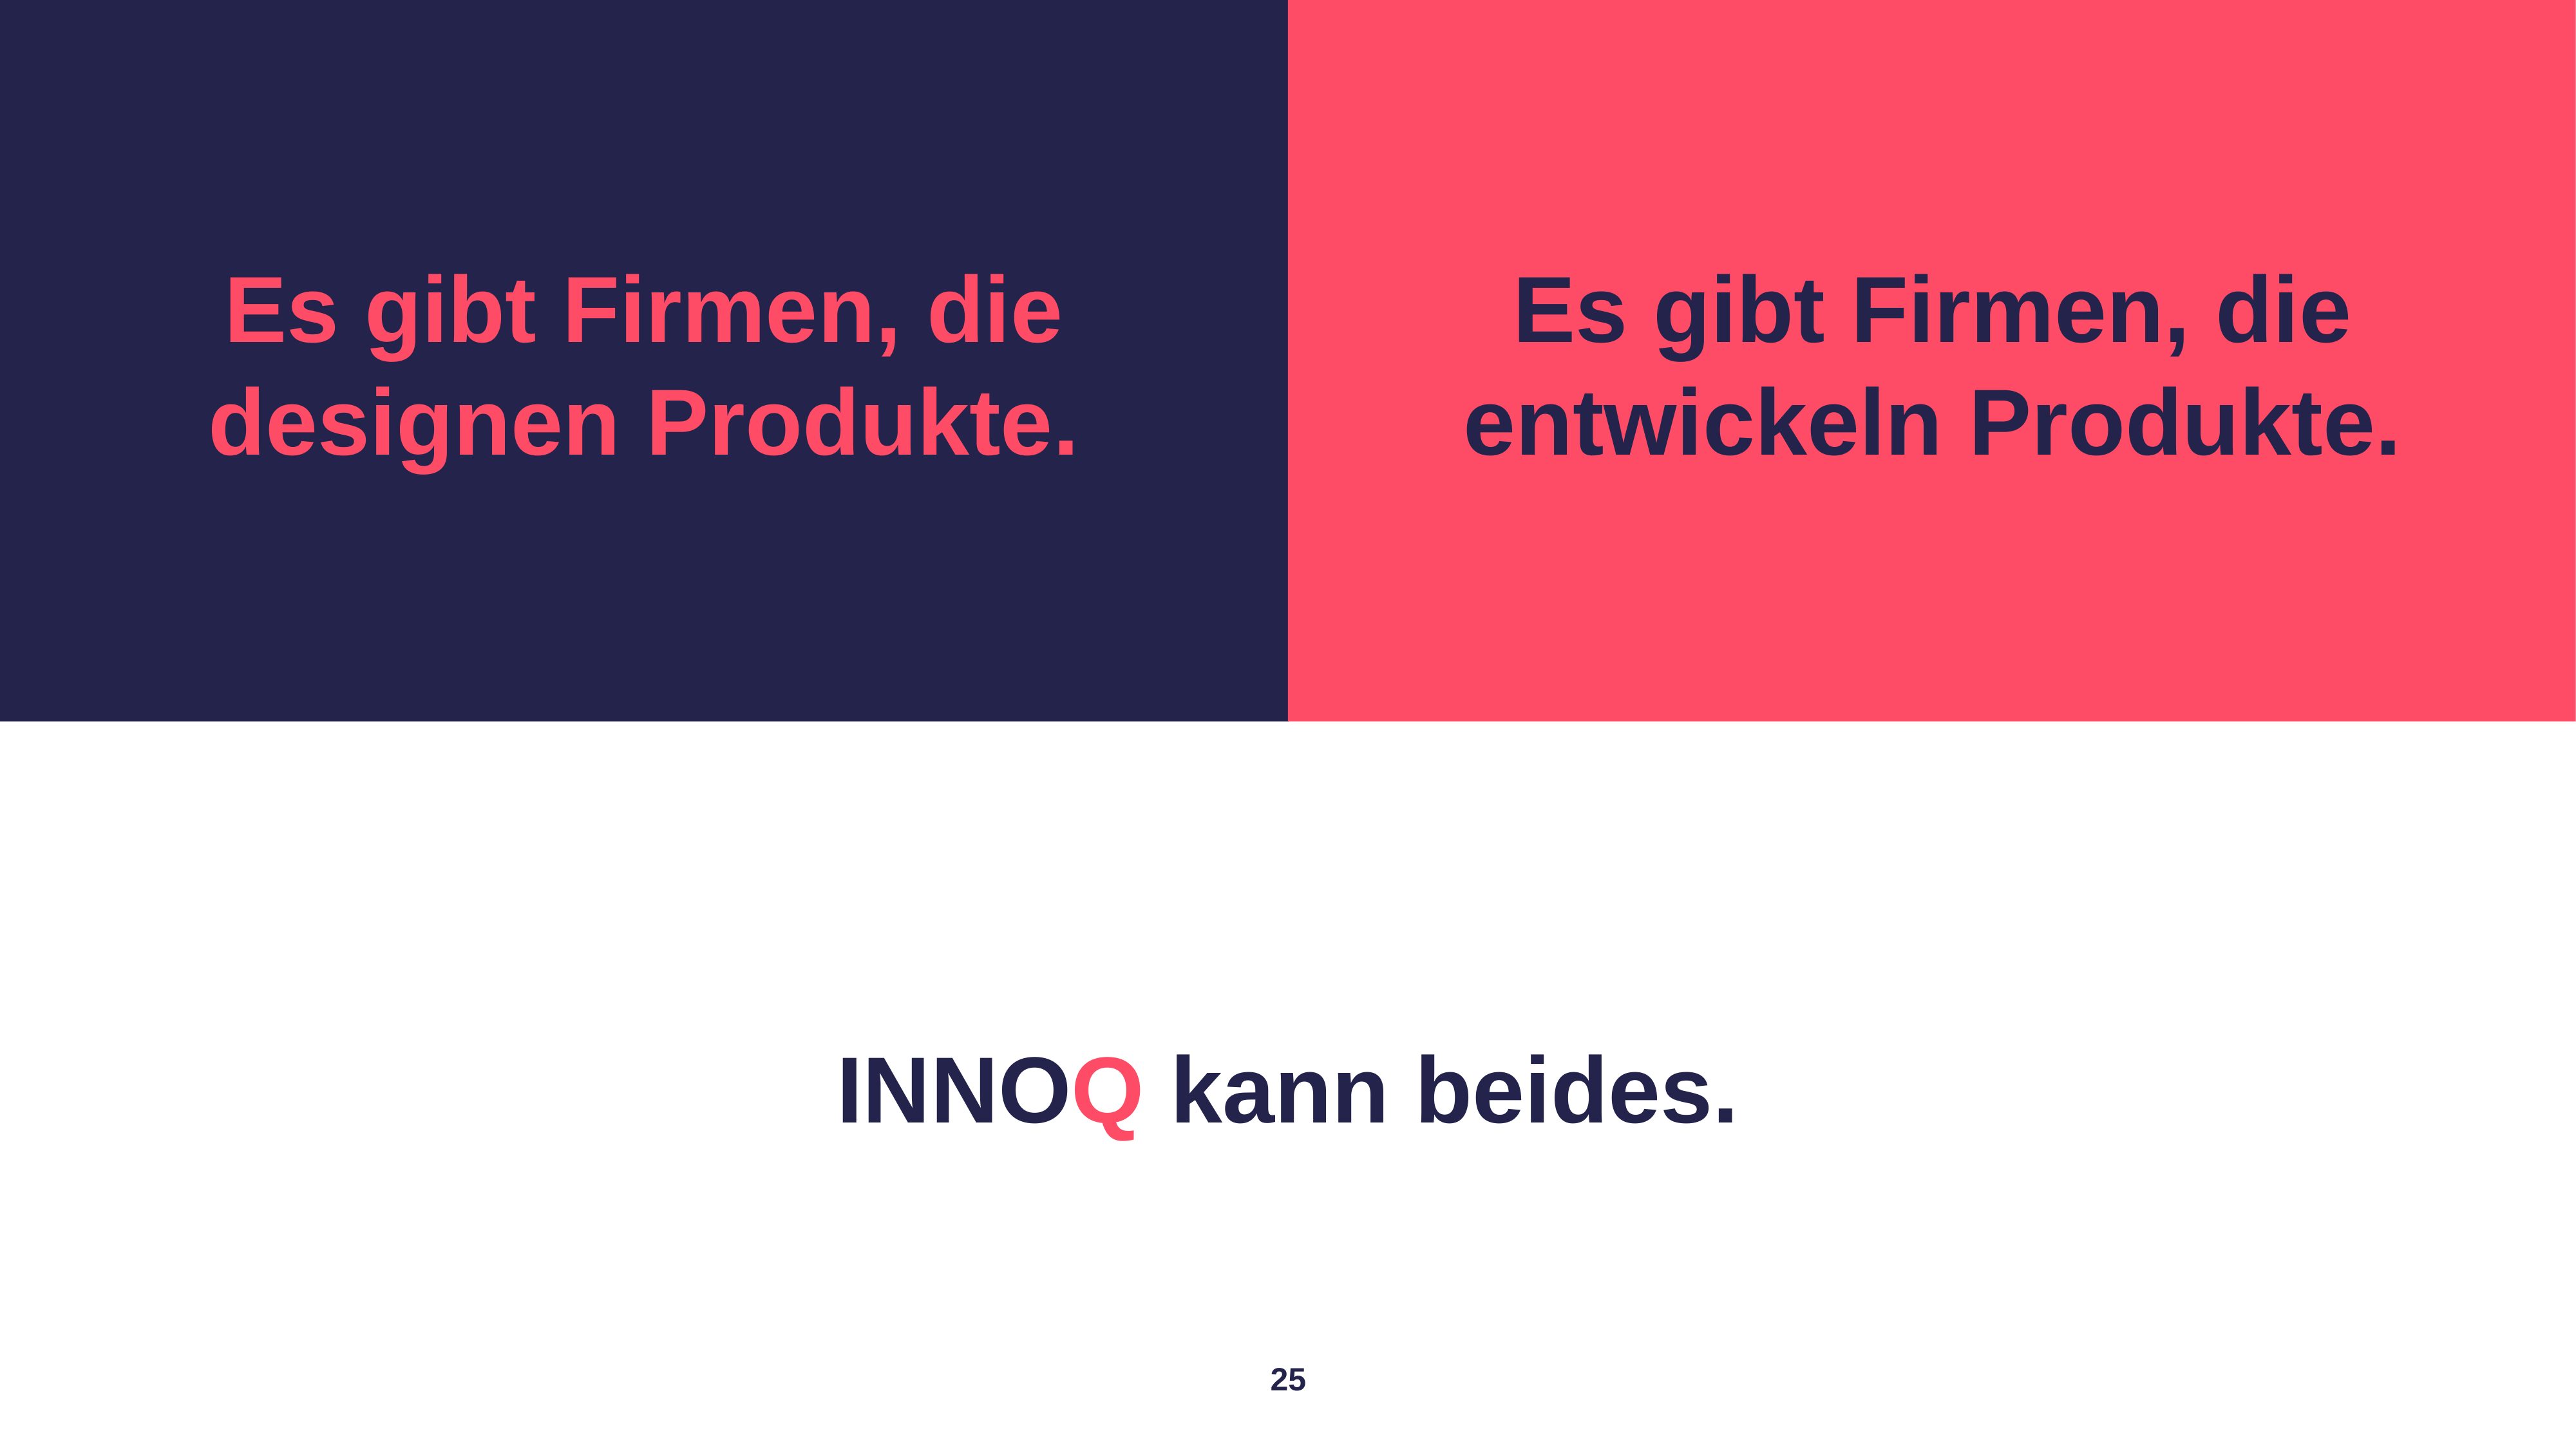

Es gibt Firmen, die designen Produkte.
Es gibt Firmen, die
entwickeln Produkte.
INNOQ kann beides.
25